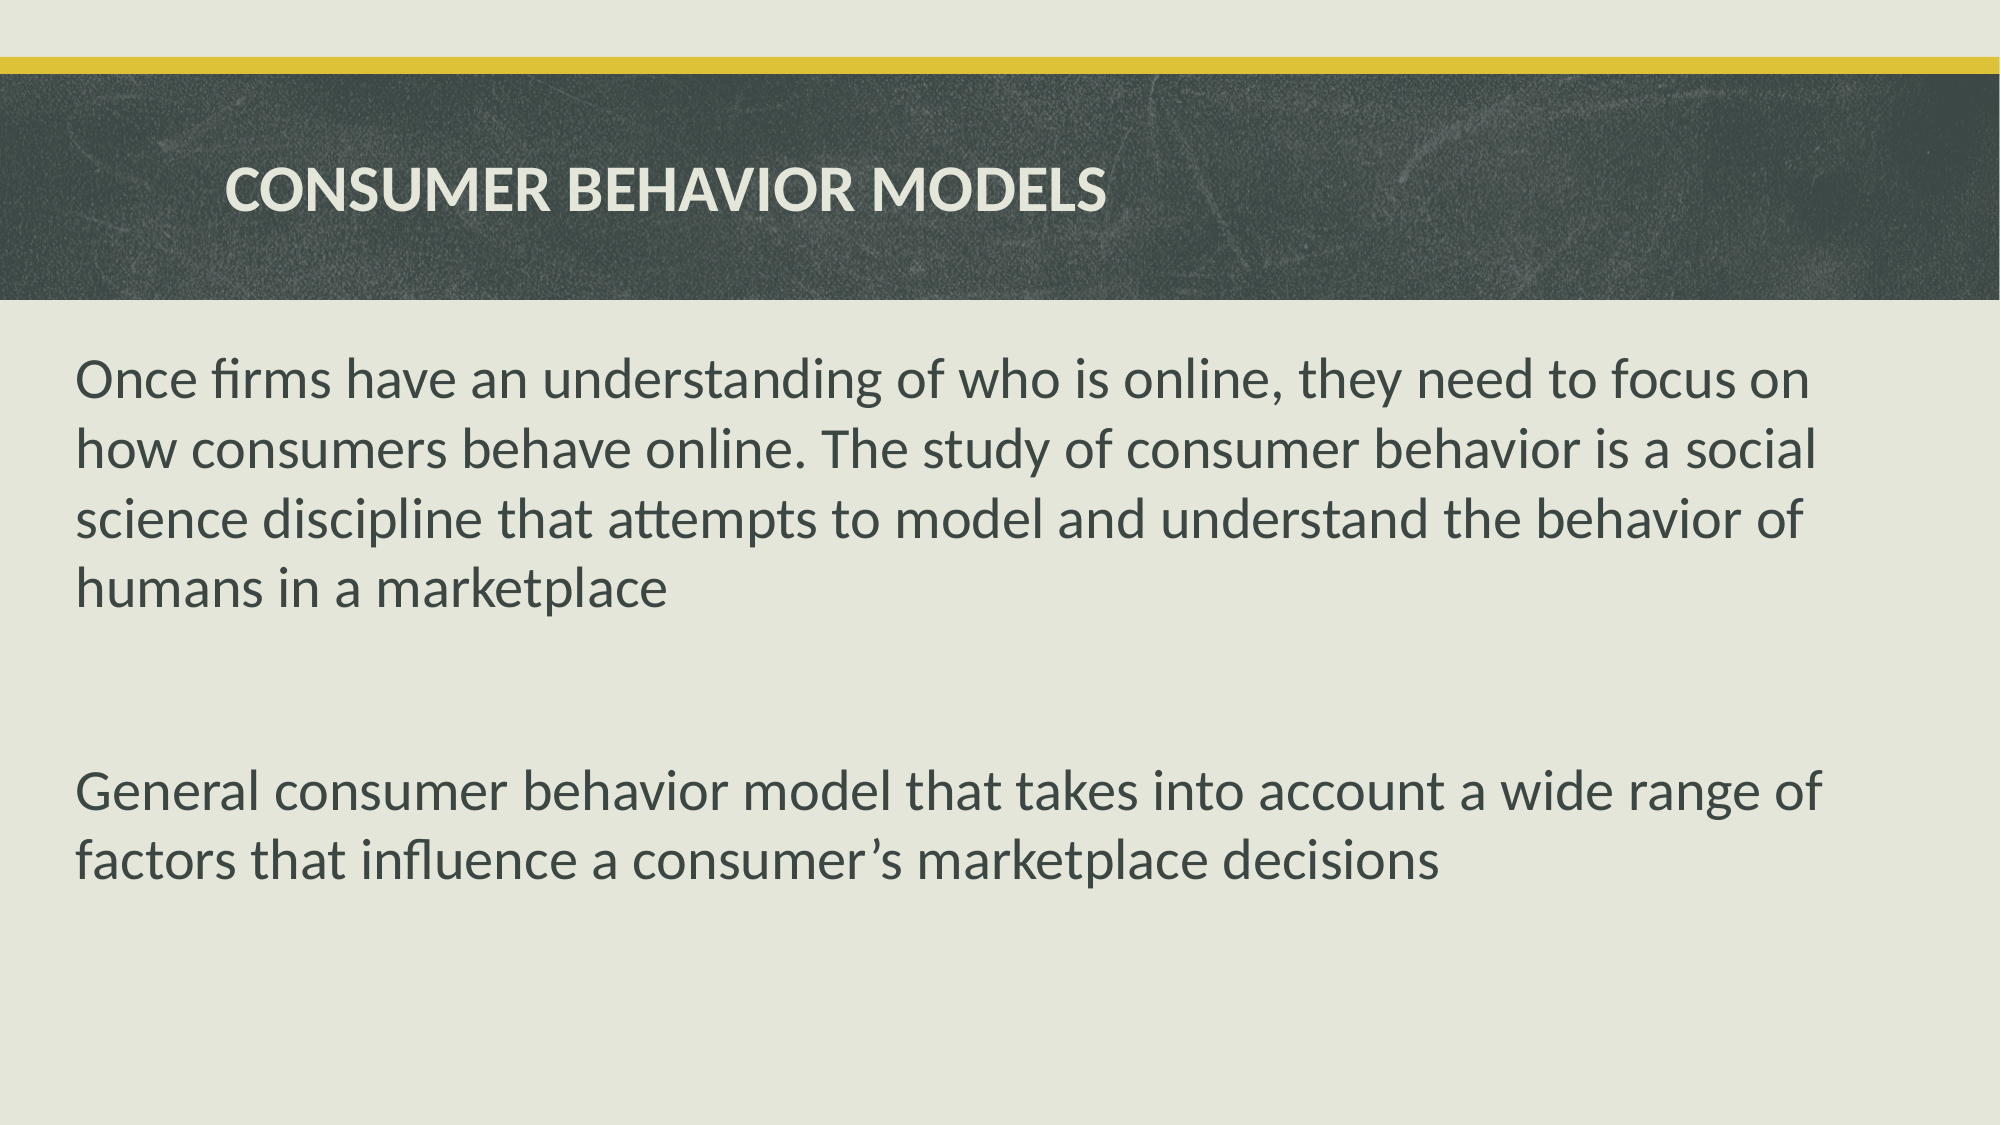

# CONSUMER BEHAVIOR MODELS
Once firms have an understanding of who is online, they need to focus on how consumers behave online. The study of consumer behavior is a social science discipline that attempts to model and understand the behavior of humans in a marketplace

General consumer behavior model that takes into account a wide range of factors that influence a consumer’s marketplace decisions